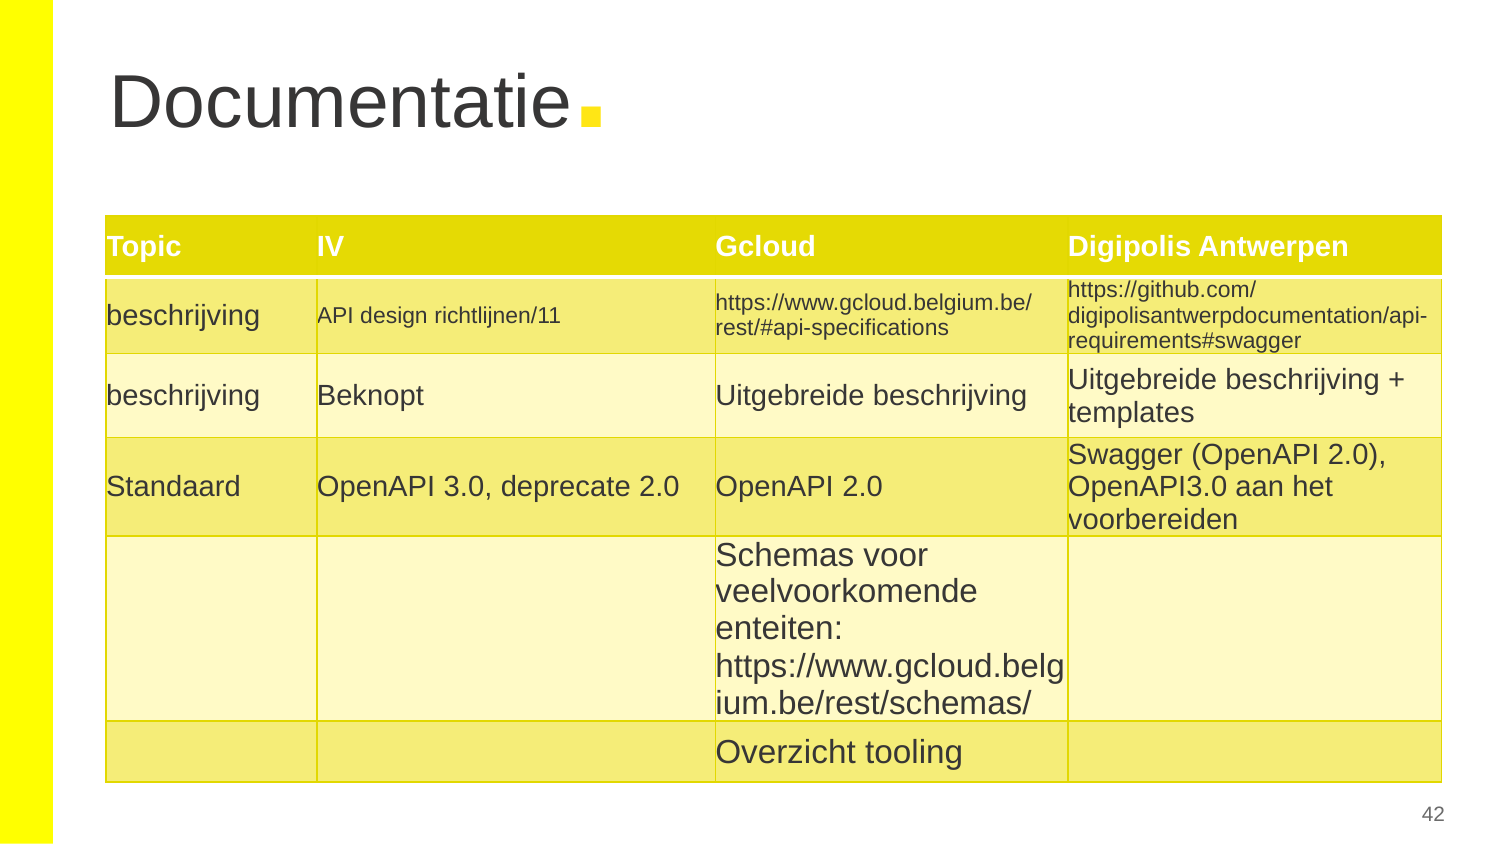

Documentatie.

| Topic | IV | Gcloud | Digipolis Antwerpen |
| --- | --- | --- | --- |
| beschrijving | API design richtlijnen/11 | https://www.gcloud.belgium.be/rest/#api-specifications | https://github.com/digipolisantwerpdocumentation/api-requirements#swagger |
| beschrijving | Beknopt | Uitgebreide beschrijving | Uitgebreide beschrijving + templates |
| Standaard | OpenAPI 3.0, deprecate 2.0 | OpenAPI 2.0 | Swagger (OpenAPI 2.0), OpenAPI3.0 aan het voorbereiden |
|  |  | Schemas voor veelvoorkomende enteiten: https://www.gcloud.belgium.be/rest/schemas/ |  |
|  |  | Overzicht tooling |  |
42